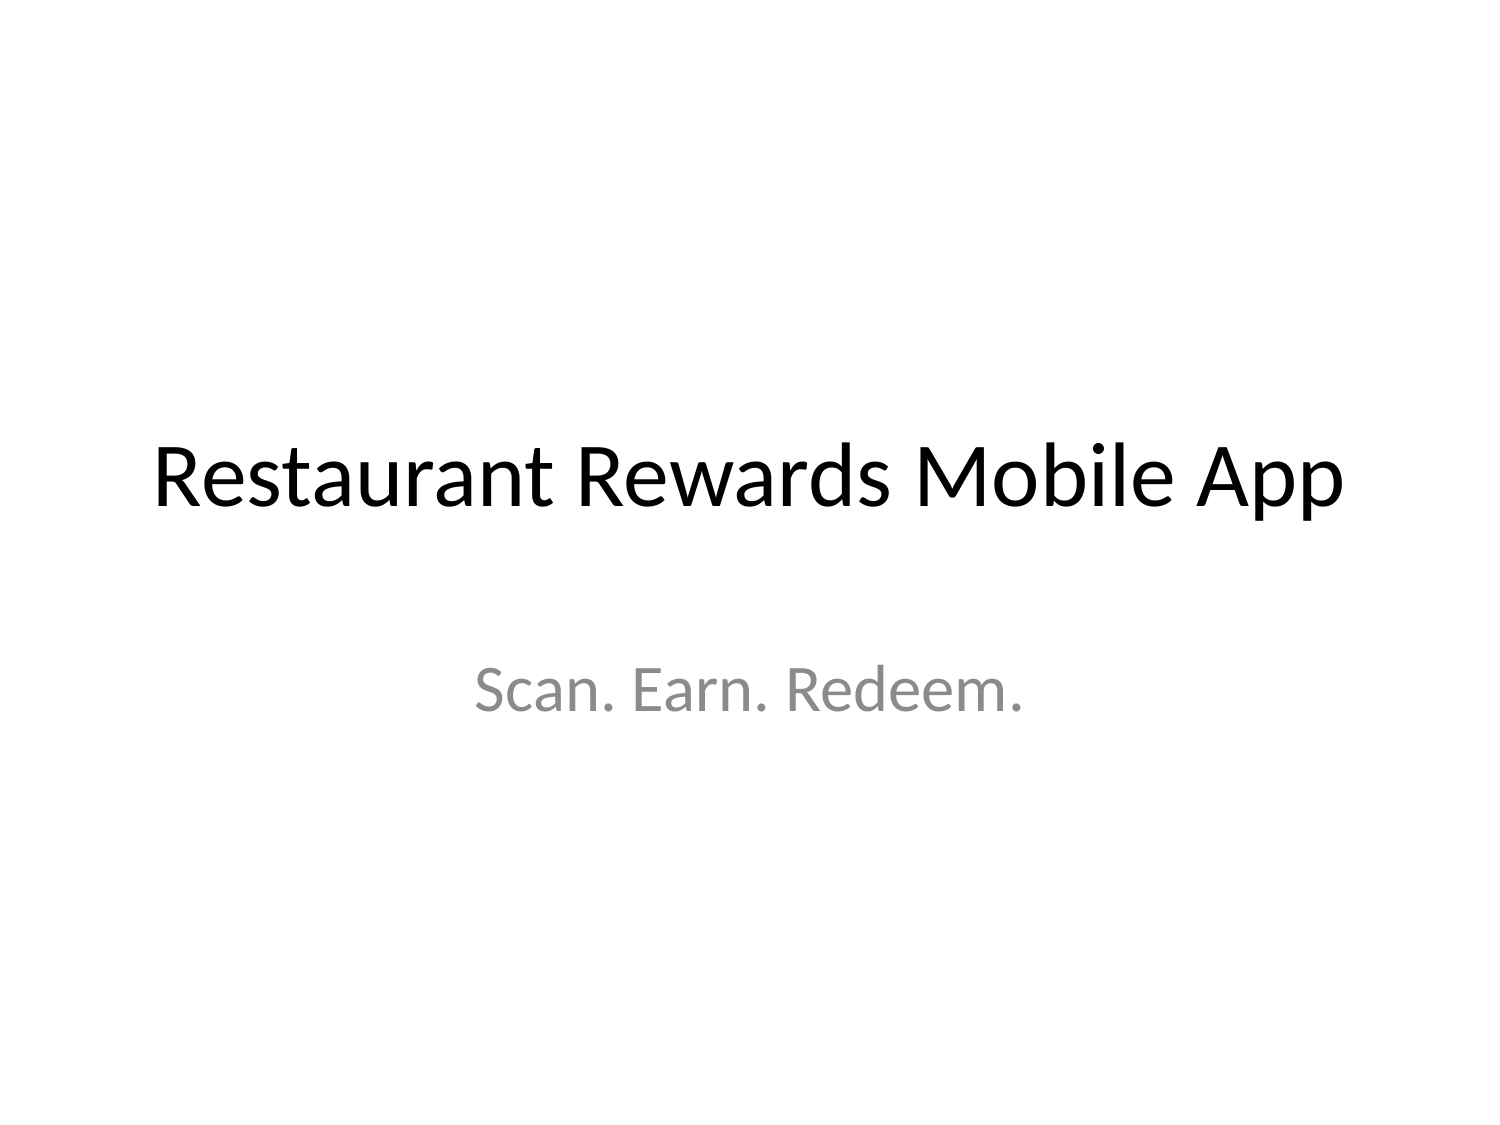

# Restaurant Rewards Mobile App
Scan. Earn. Redeem.